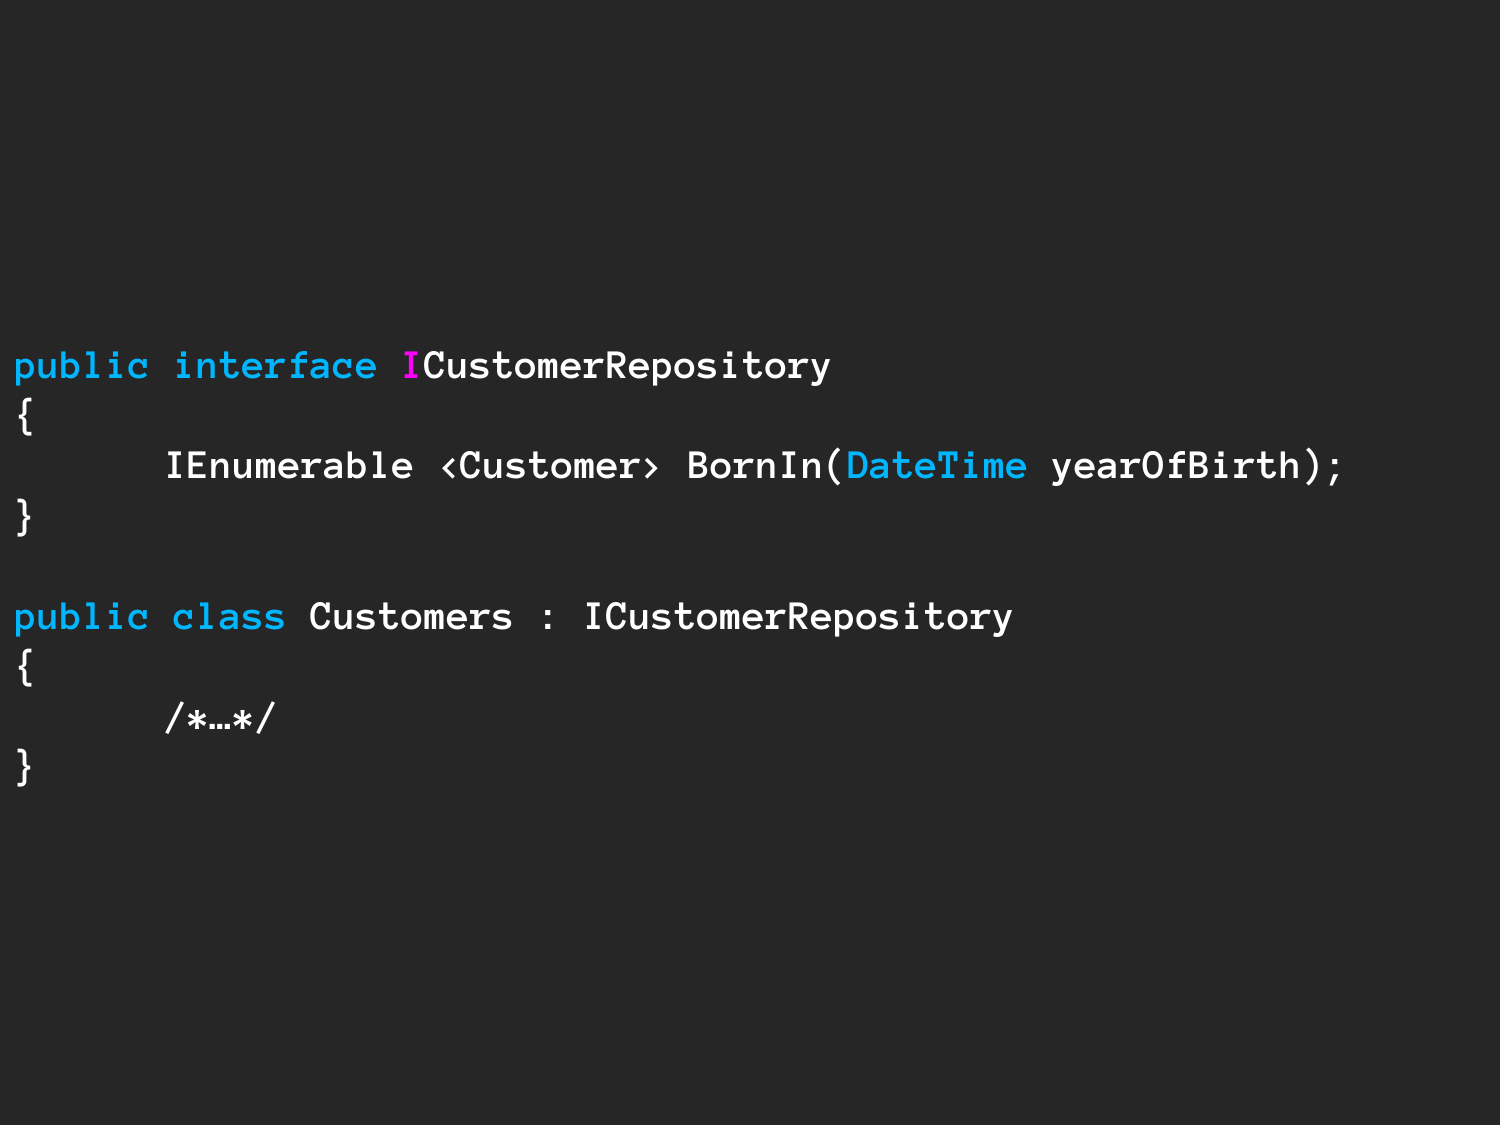

# public interface ICustomerRepository { IEnumerable <Customer> BornIn(DateTime yearOfBirth); } public class Customers : ICustomerRepository { /*…*/ }